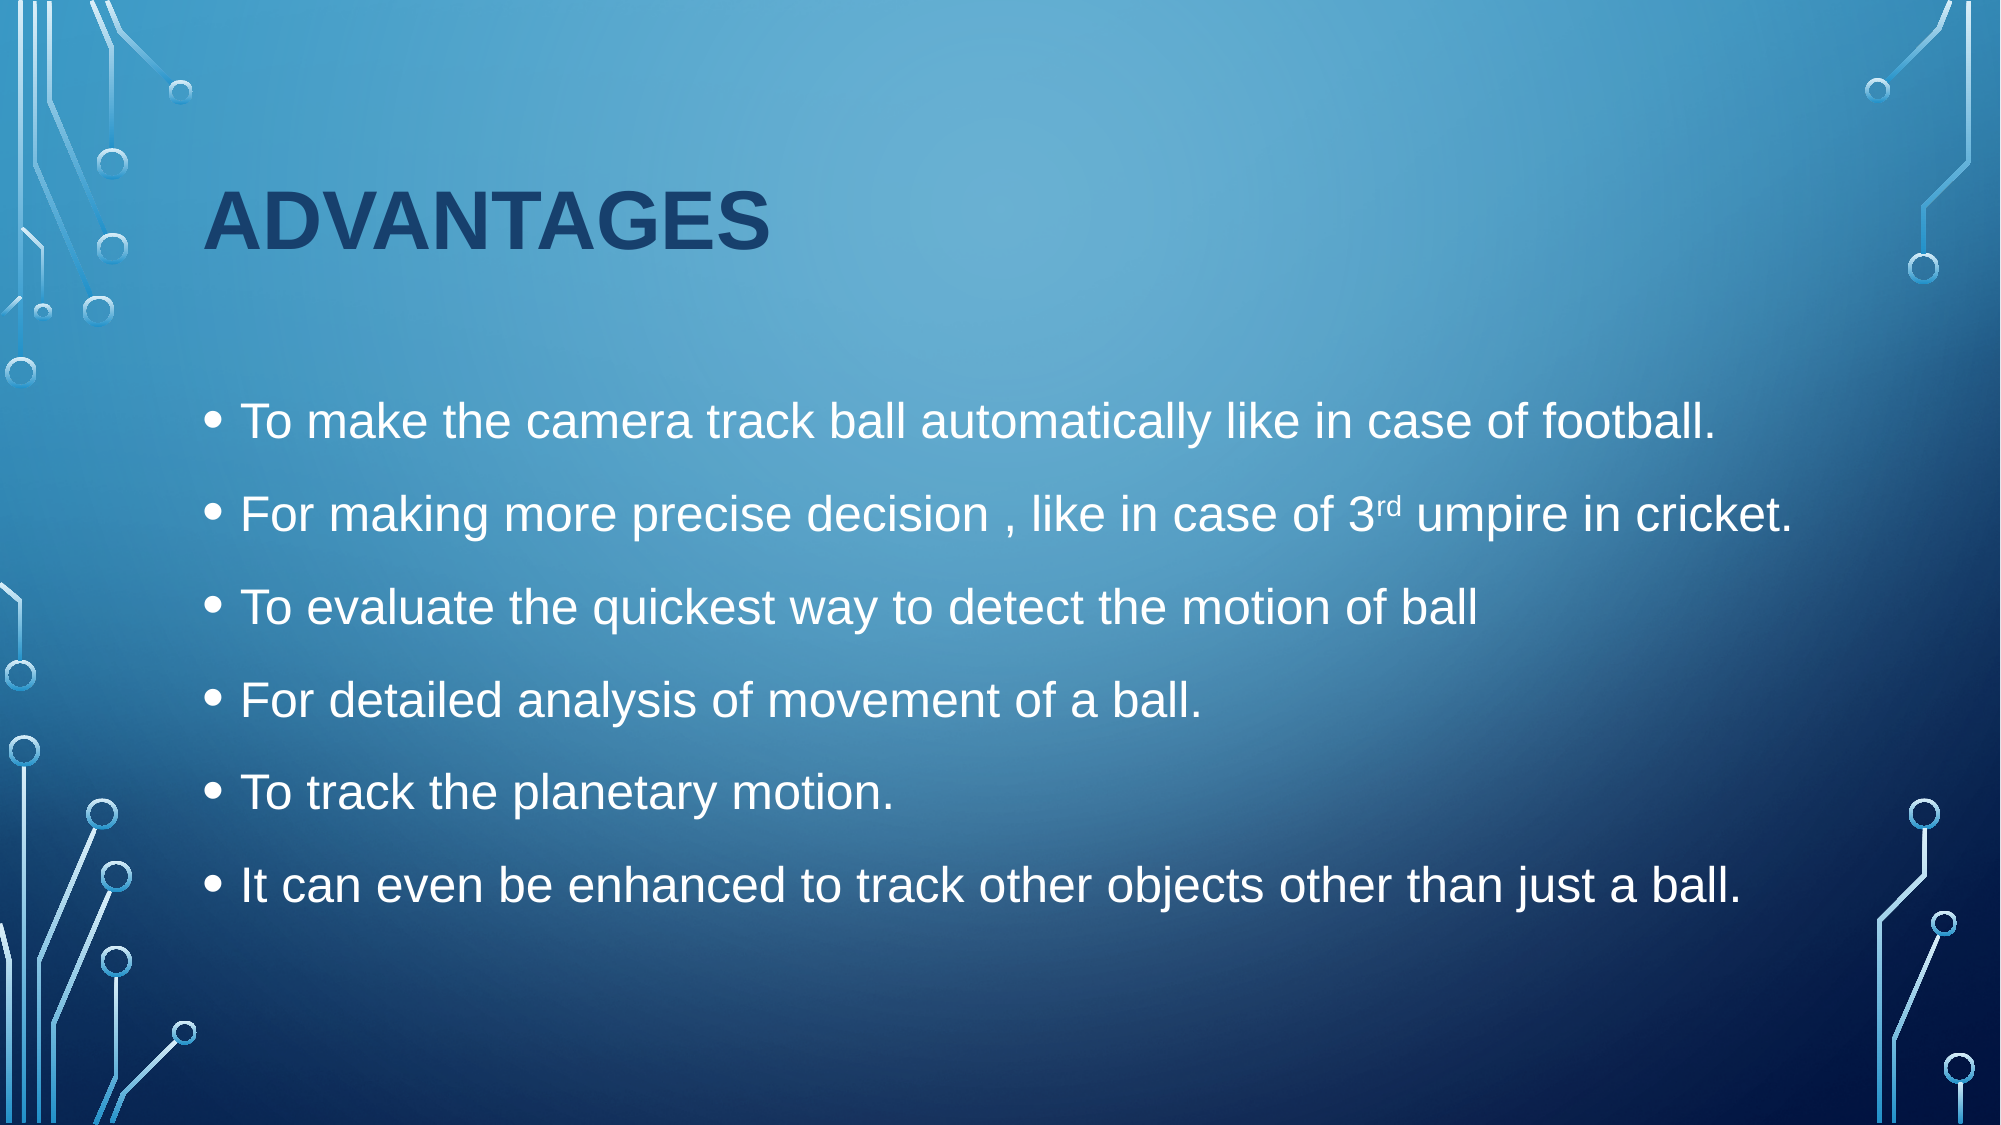

# Advantages
To make the camera track ball automatically like in case of football.
For making more precise decision , like in case of 3rd umpire in cricket.
To evaluate the quickest way to detect the motion of ball
For detailed analysis of movement of a ball.
To track the planetary motion.
It can even be enhanced to track other objects other than just a ball.